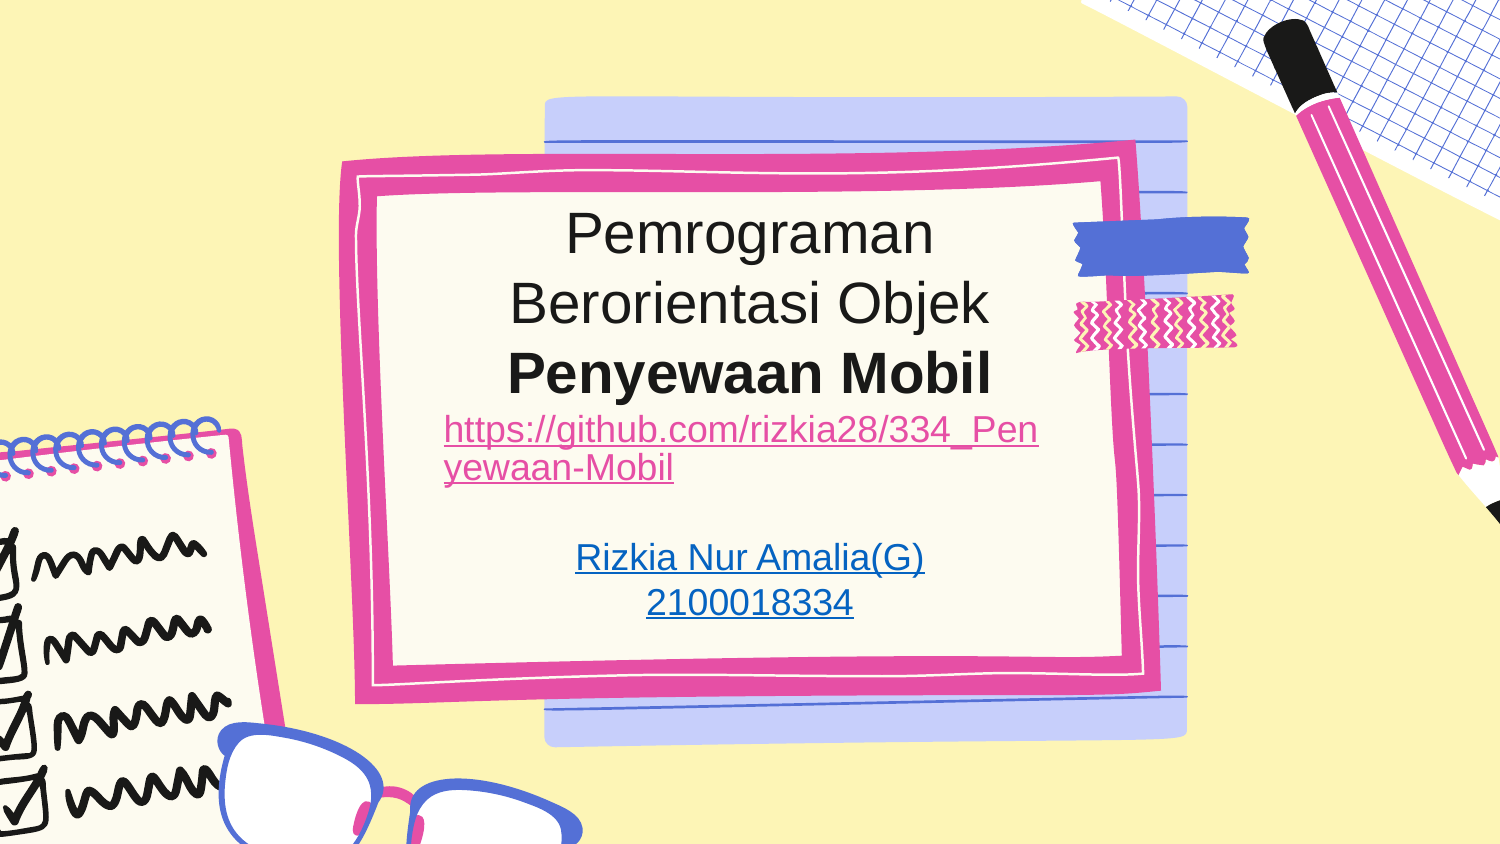

Pemrograman Berorientasi Objek
Penyewaan Mobil
https://github.com/rizkia28/334_Penyewaan-Mobil

Rizkia Nur Amalia(G)
2100018334